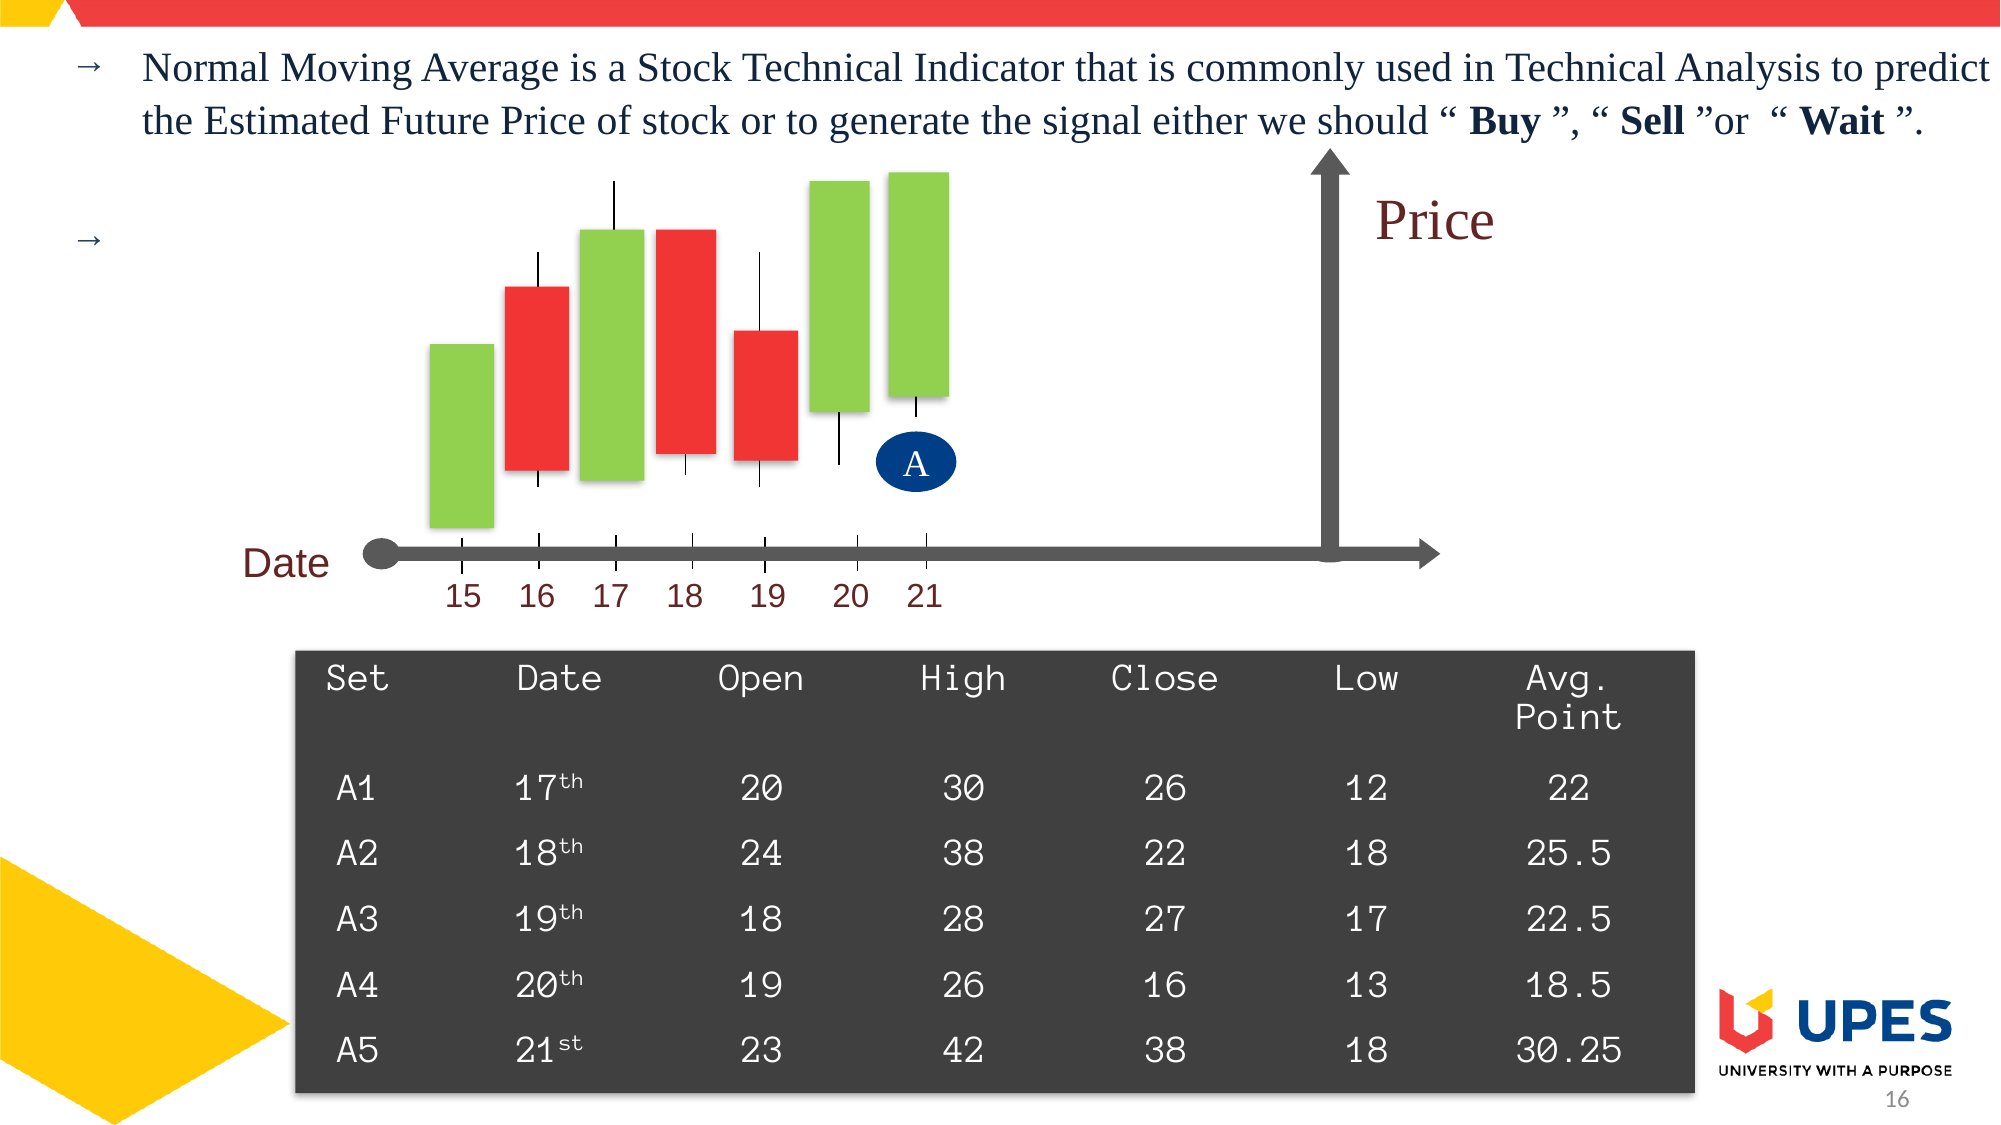

→
Normal Moving Average is a Stock Technical Indicator that is commonly used in Technical Analysis to predict the Estimated Future Price of stock or to generate the signal either we should “ Buy ”, “ Sell ”or  “ Wait ”.

Price

→

A
Date

15    16    17    18     19     20    21
| Set | Date | Open | High | Close | Low | Avg. Point |
| --- | --- | --- | --- | --- | --- | --- |
| A1 | 17th | 20 | 30 | 26 | 12 | 22 |
| A2 | 18th | 24 | 38 | 22 | 18 | 25.5 |
| A3 | 19th | 18 | 28 | 27 | 17 | 22.5 |
| A4 | 20th | 19 | 26 | 16 | 13 | 18.5 |
| A5 | 21st | 23 | 42 | 38 | 18 | 30.25 |